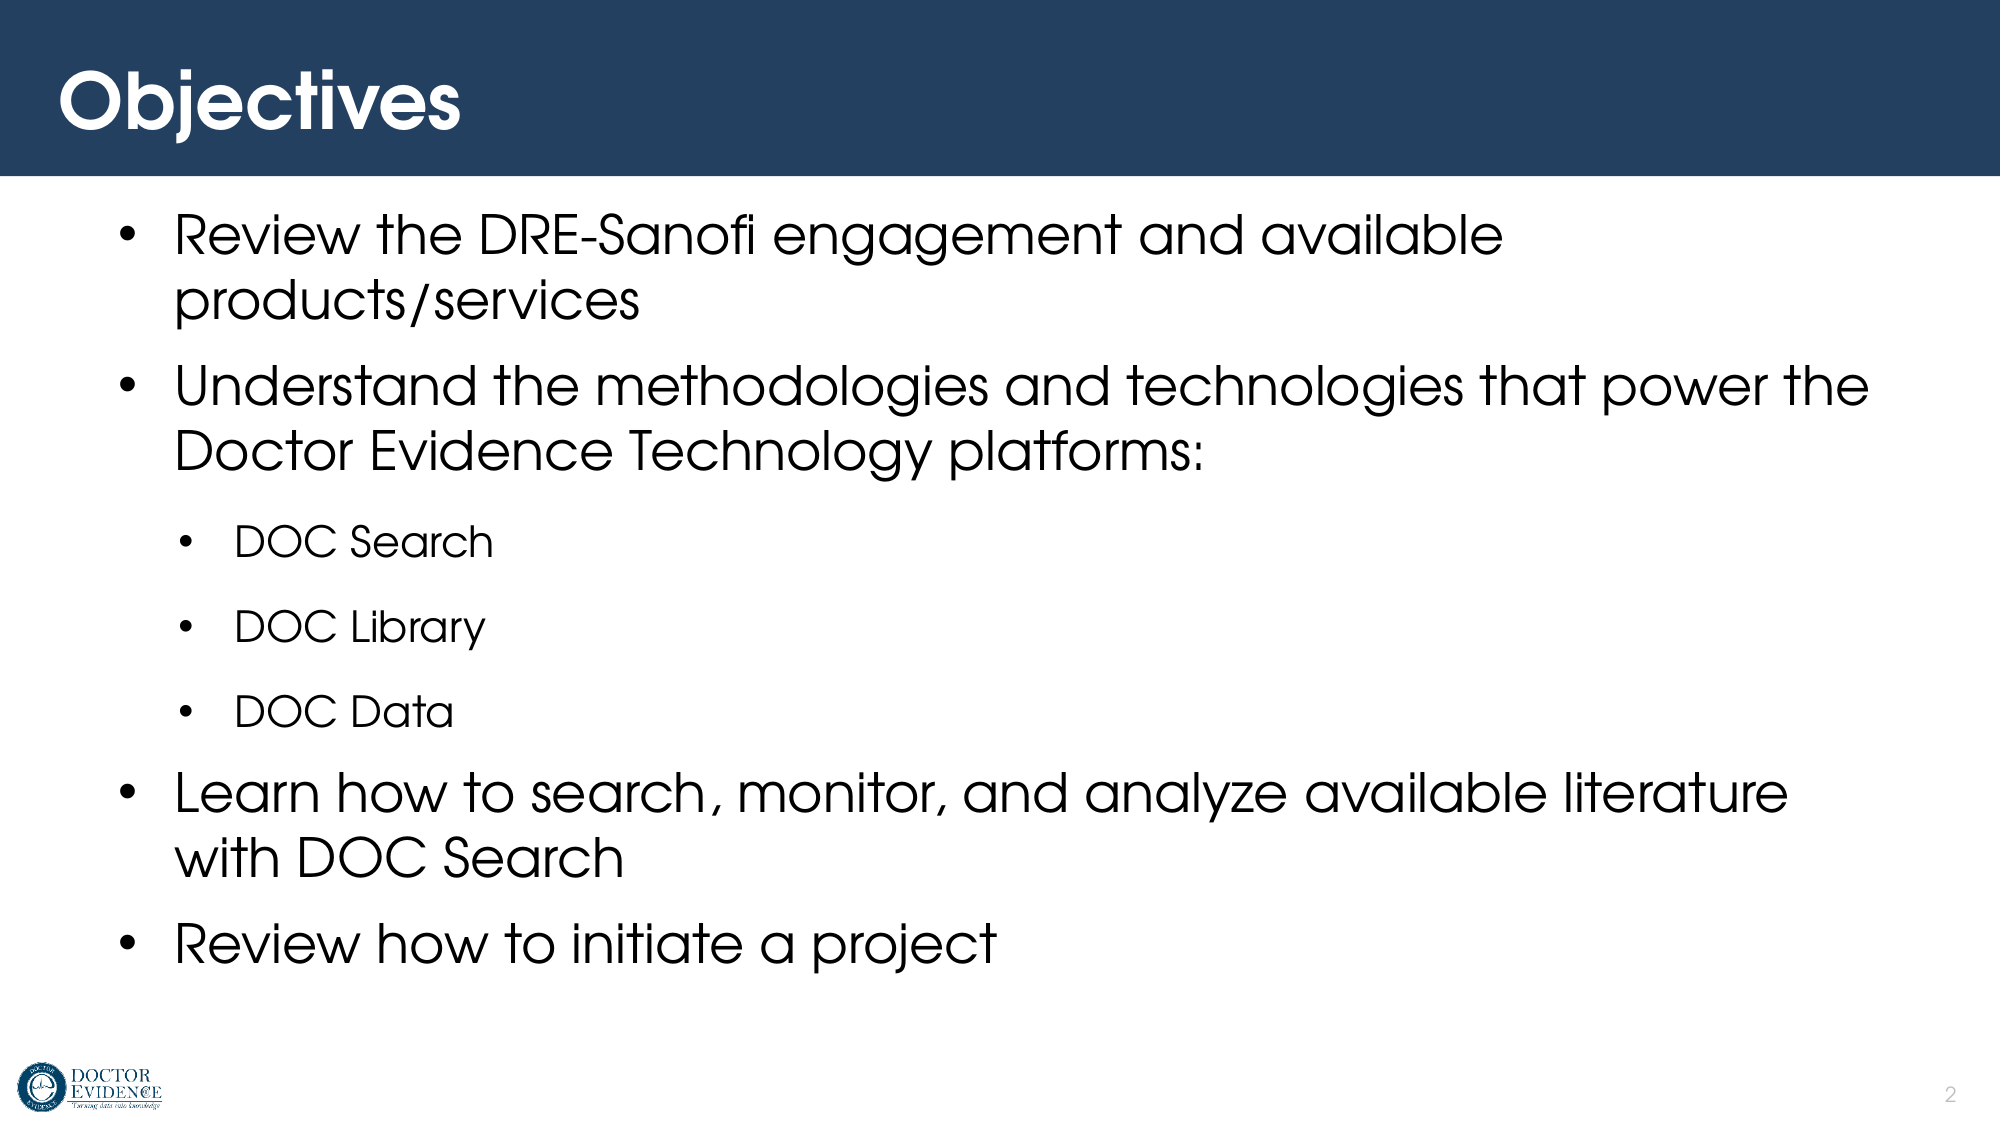

# Objectives
Review the DRE-Sanofi engagement and available products/services
Understand the methodologies and technologies that power the Doctor Evidence Technology platforms:
DOC Search
DOC Library
DOC Data
Learn how to search, monitor, and analyze available literature with DOC Search
Review how to initiate a project